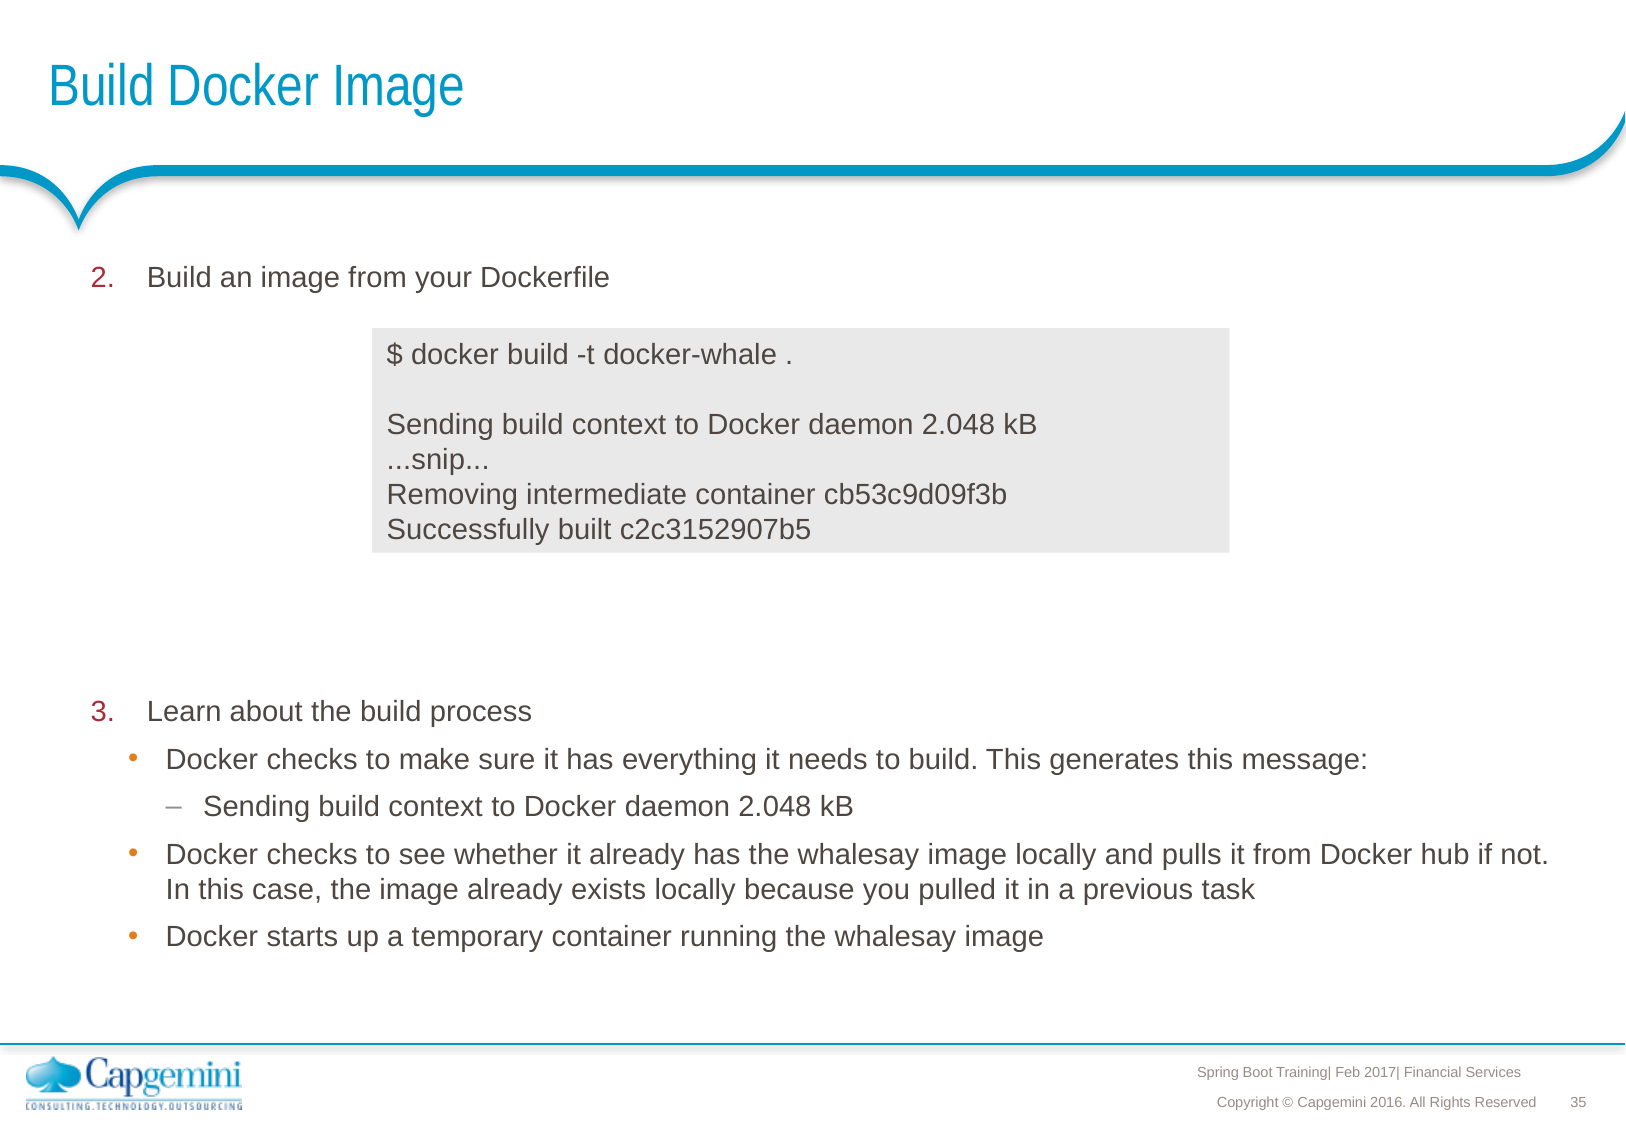

# Build Docker Image
Build an image from your Dockerfile

Learn about the build process
Docker checks to make sure it has everything it needs to build. This generates this message:
Sending build context to Docker daemon 2.048 kB
Docker checks to see whether it already has the whalesay image locally and pulls it from Docker hub if not. In this case, the image already exists locally because you pulled it in a previous task
Docker starts up a temporary container running the whalesay image

$ docker build -t docker-whale .

Sending build context to Docker daemon 2.048 kB
...snip...
Removing intermediate container cb53c9d09f3b
Successfully built c2c3152907b5